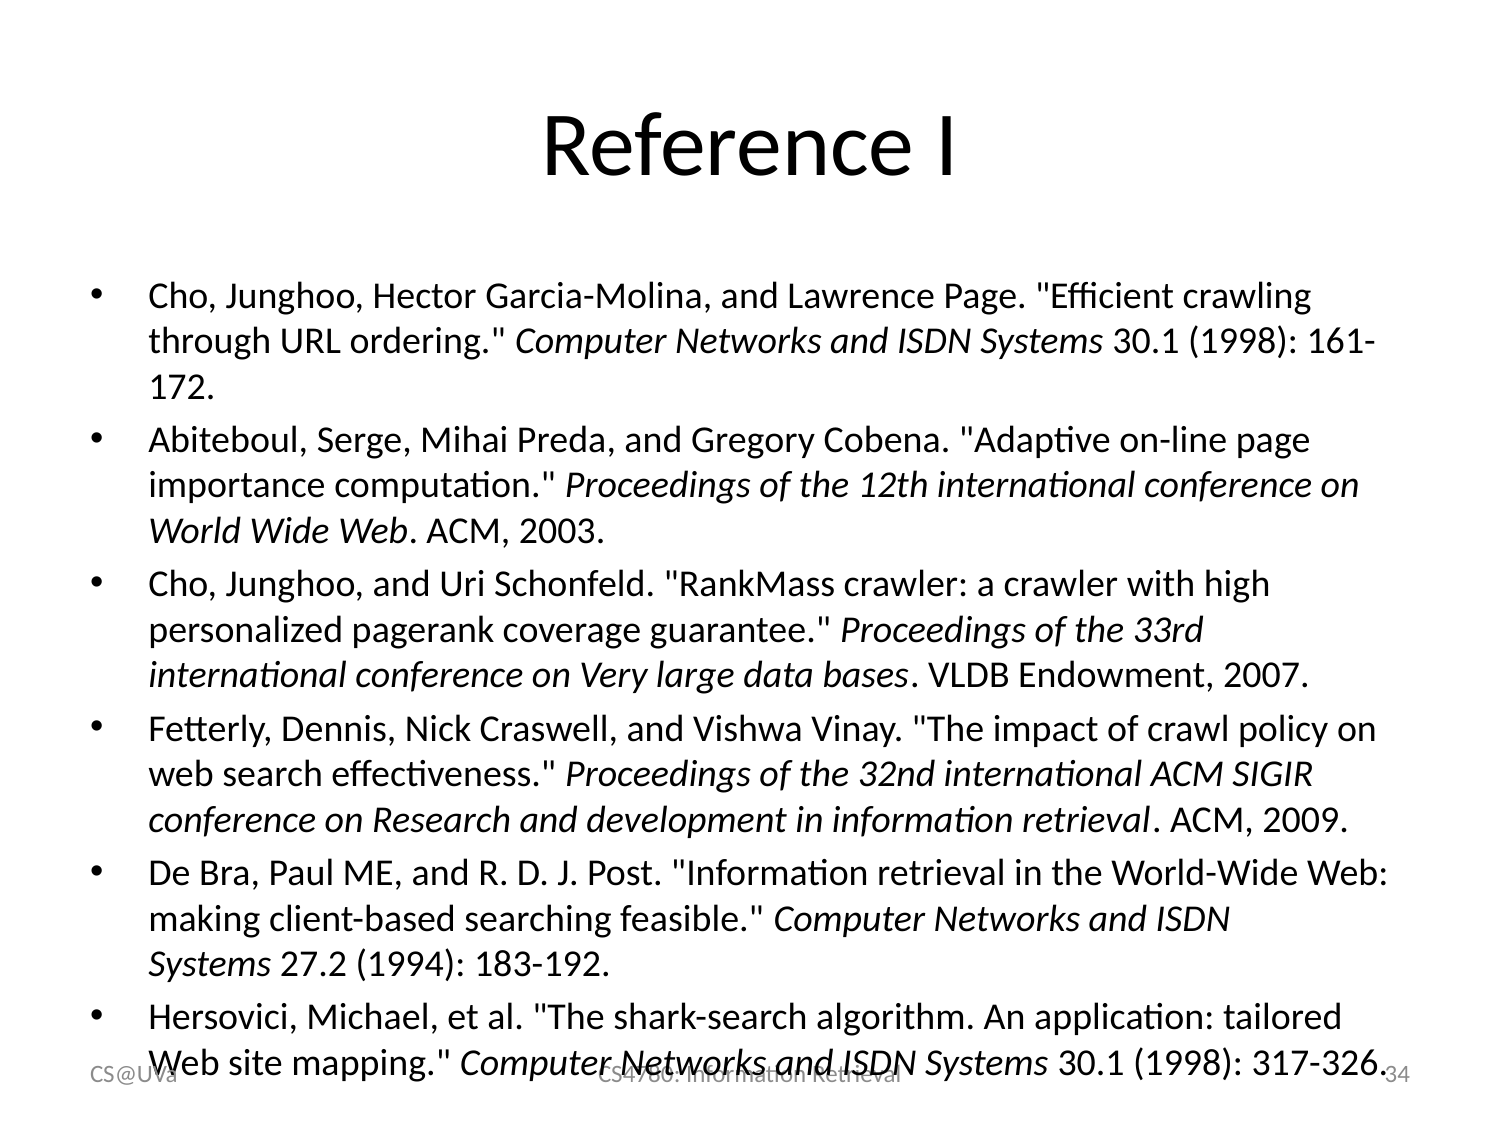

# Reference I
Cho, Junghoo, Hector Garcia-Molina, and Lawrence Page. "Efficient crawling through URL ordering." Computer Networks and ISDN Systems 30.1 (1998): 161-172.
Abiteboul, Serge, Mihai Preda, and Gregory Cobena. "Adaptive on-line page importance computation." Proceedings of the 12th international conference on World Wide Web. ACM, 2003.
Cho, Junghoo, and Uri Schonfeld. "RankMass crawler: a crawler with high personalized pagerank coverage guarantee." Proceedings of the 33rd international conference on Very large data bases. VLDB Endowment, 2007.
Fetterly, Dennis, Nick Craswell, and Vishwa Vinay. "The impact of crawl policy on web search effectiveness." Proceedings of the 32nd international ACM SIGIR conference on Research and development in information retrieval. ACM, 2009.
De Bra, Paul ME, and R. D. J. Post. "Information retrieval in the World-Wide Web: making client-based searching feasible." Computer Networks and ISDN Systems 27.2 (1994): 183-192.
Hersovici, Michael, et al. "The shark-search algorithm. An application: tailored Web site mapping." Computer Networks and ISDN Systems 30.1 (1998): 317-326.
CS@UVa
CS4780: Information Retrieval
34